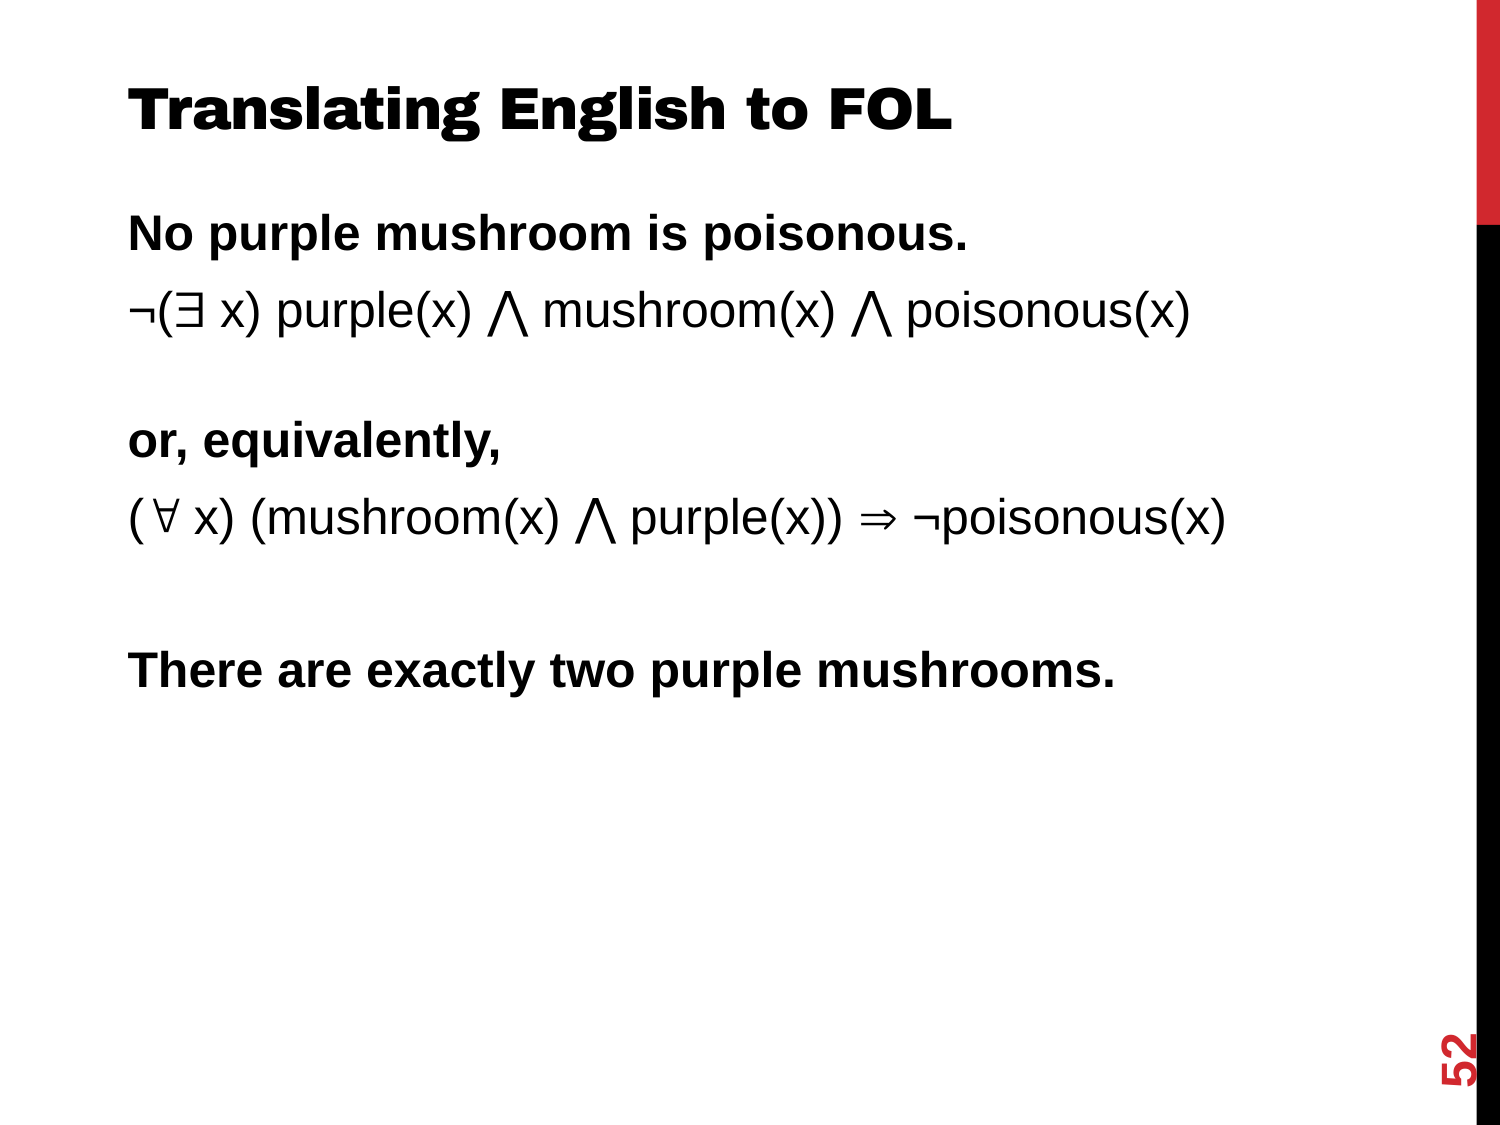

# Translating English to FOL
No purple mushroom is poisonous.
¬(∃ x) purple(x) ⋀ mushroom(x) ⋀ poisonous(x)
or, equivalently,
(∀ x) (mushroom(x) ⋀ purple(x)) ⇒ ¬poisonous(x)

There are exactly two purple mushrooms.
52